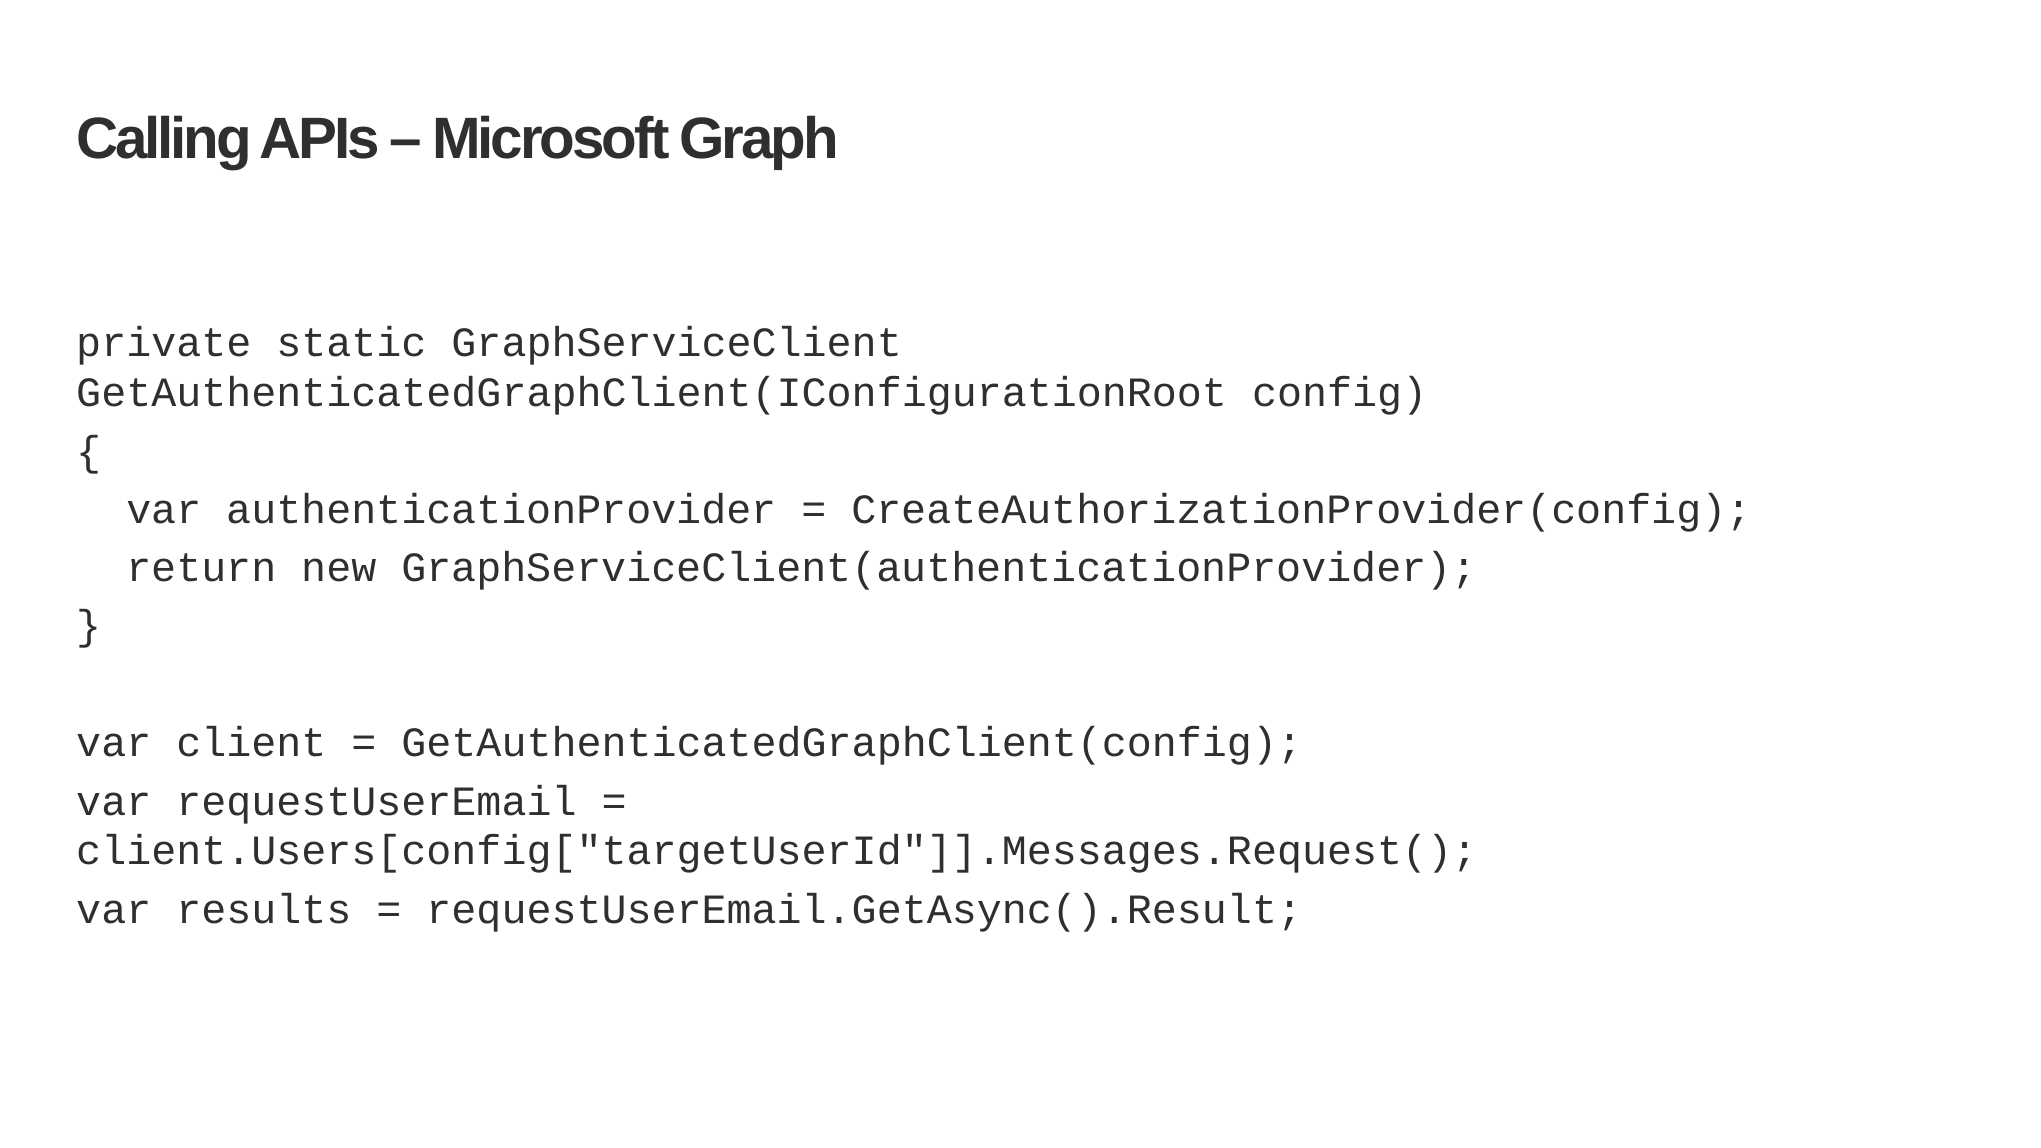

# Calling APIs – Microsoft Graph
private static GraphServiceClient GetAuthenticatedGraphClient(IConfigurationRoot config)
{
  var authenticationProvider = CreateAuthorizationProvider(config);
  return new GraphServiceClient(authenticationProvider);
}

var client = GetAuthenticatedGraphClient(config);
var requestUserEmail = client.Users[config["targetUserId"]].Messages.Request();
var results = requestUserEmail.GetAsync().Result;